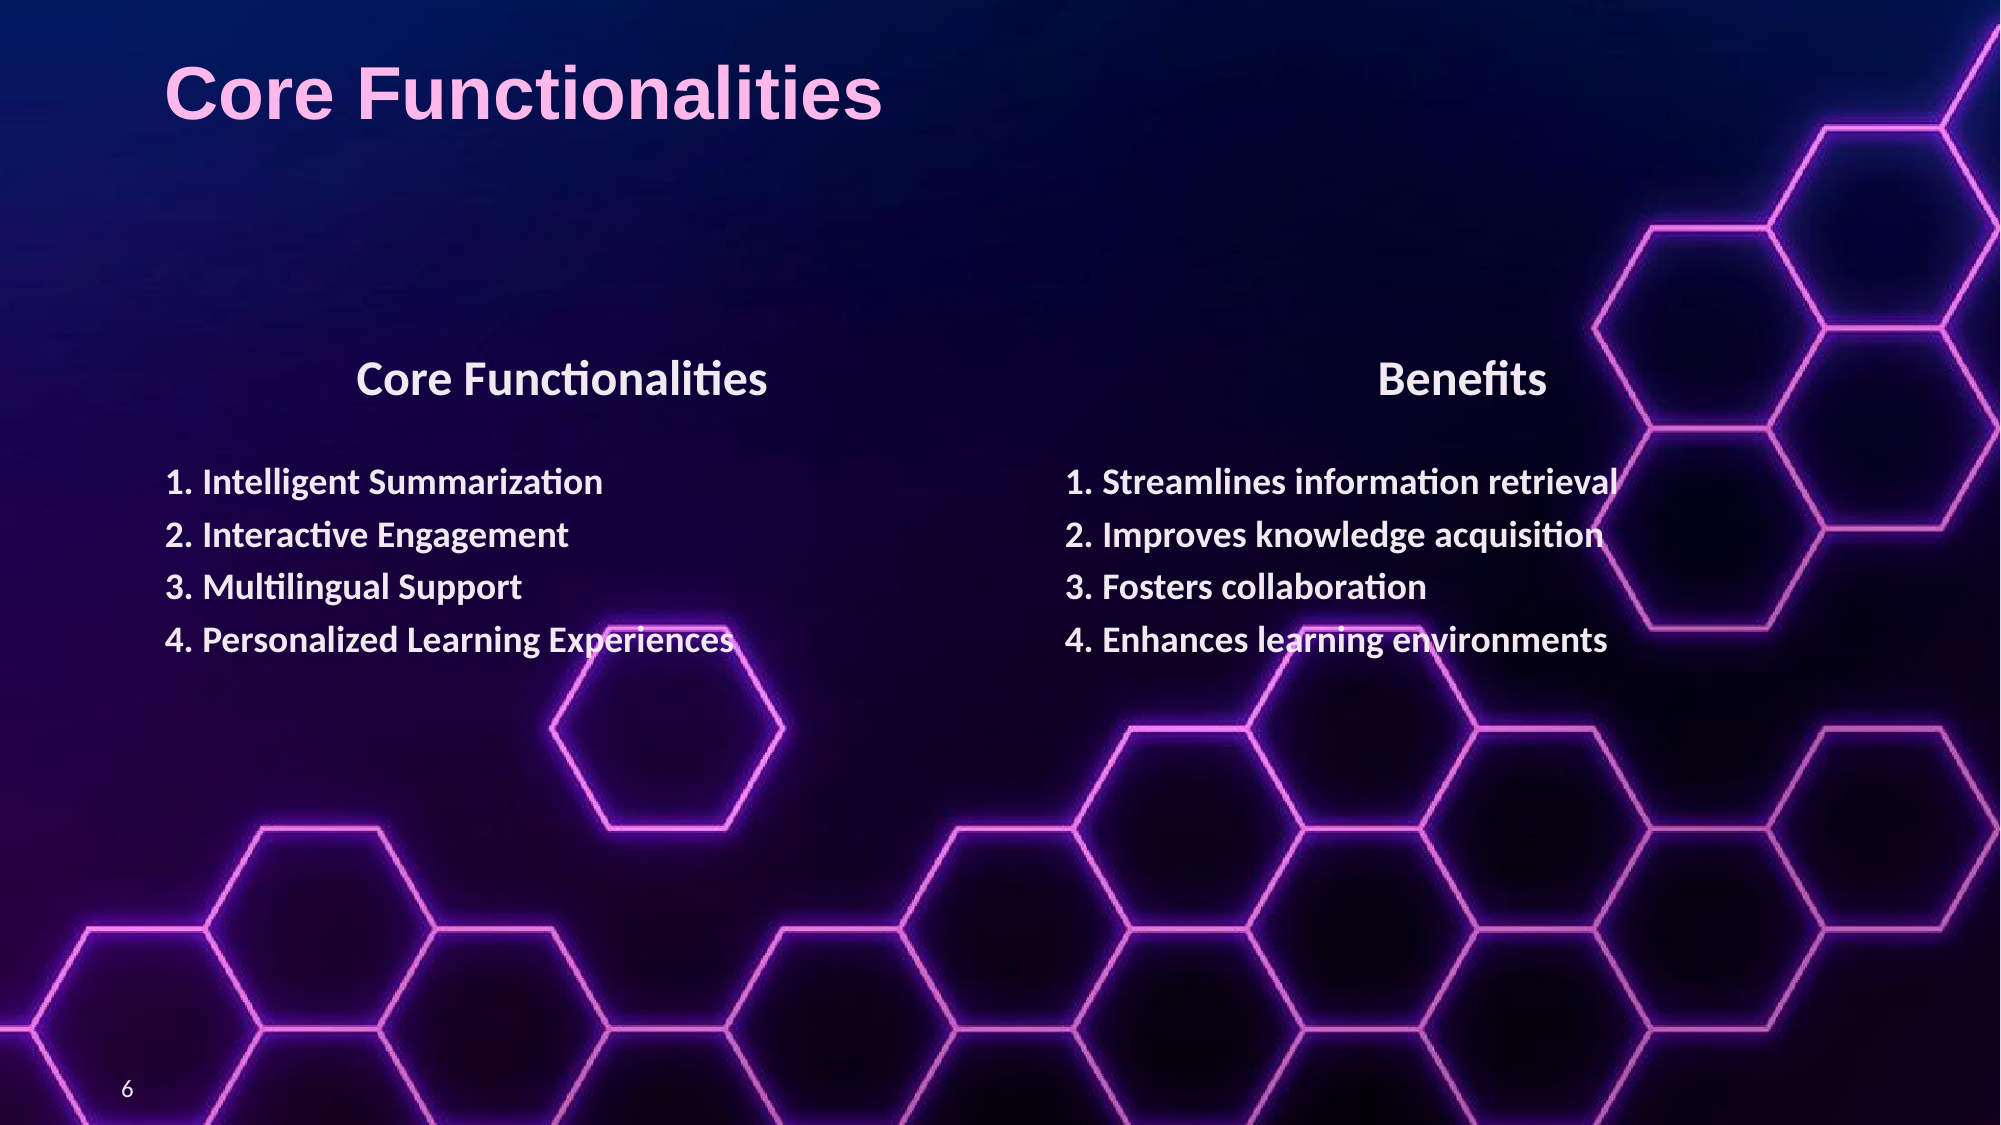

Core Functionalities
Core Functionalities
Benefits
1. Intelligent Summarization
2. Interactive Engagement
3. Multilingual Support
4. Personalized Learning Experiences
1. Streamlines information retrieval
2. Improves knowledge acquisition
3. Fosters collaboration
4. Enhances learning environments
6